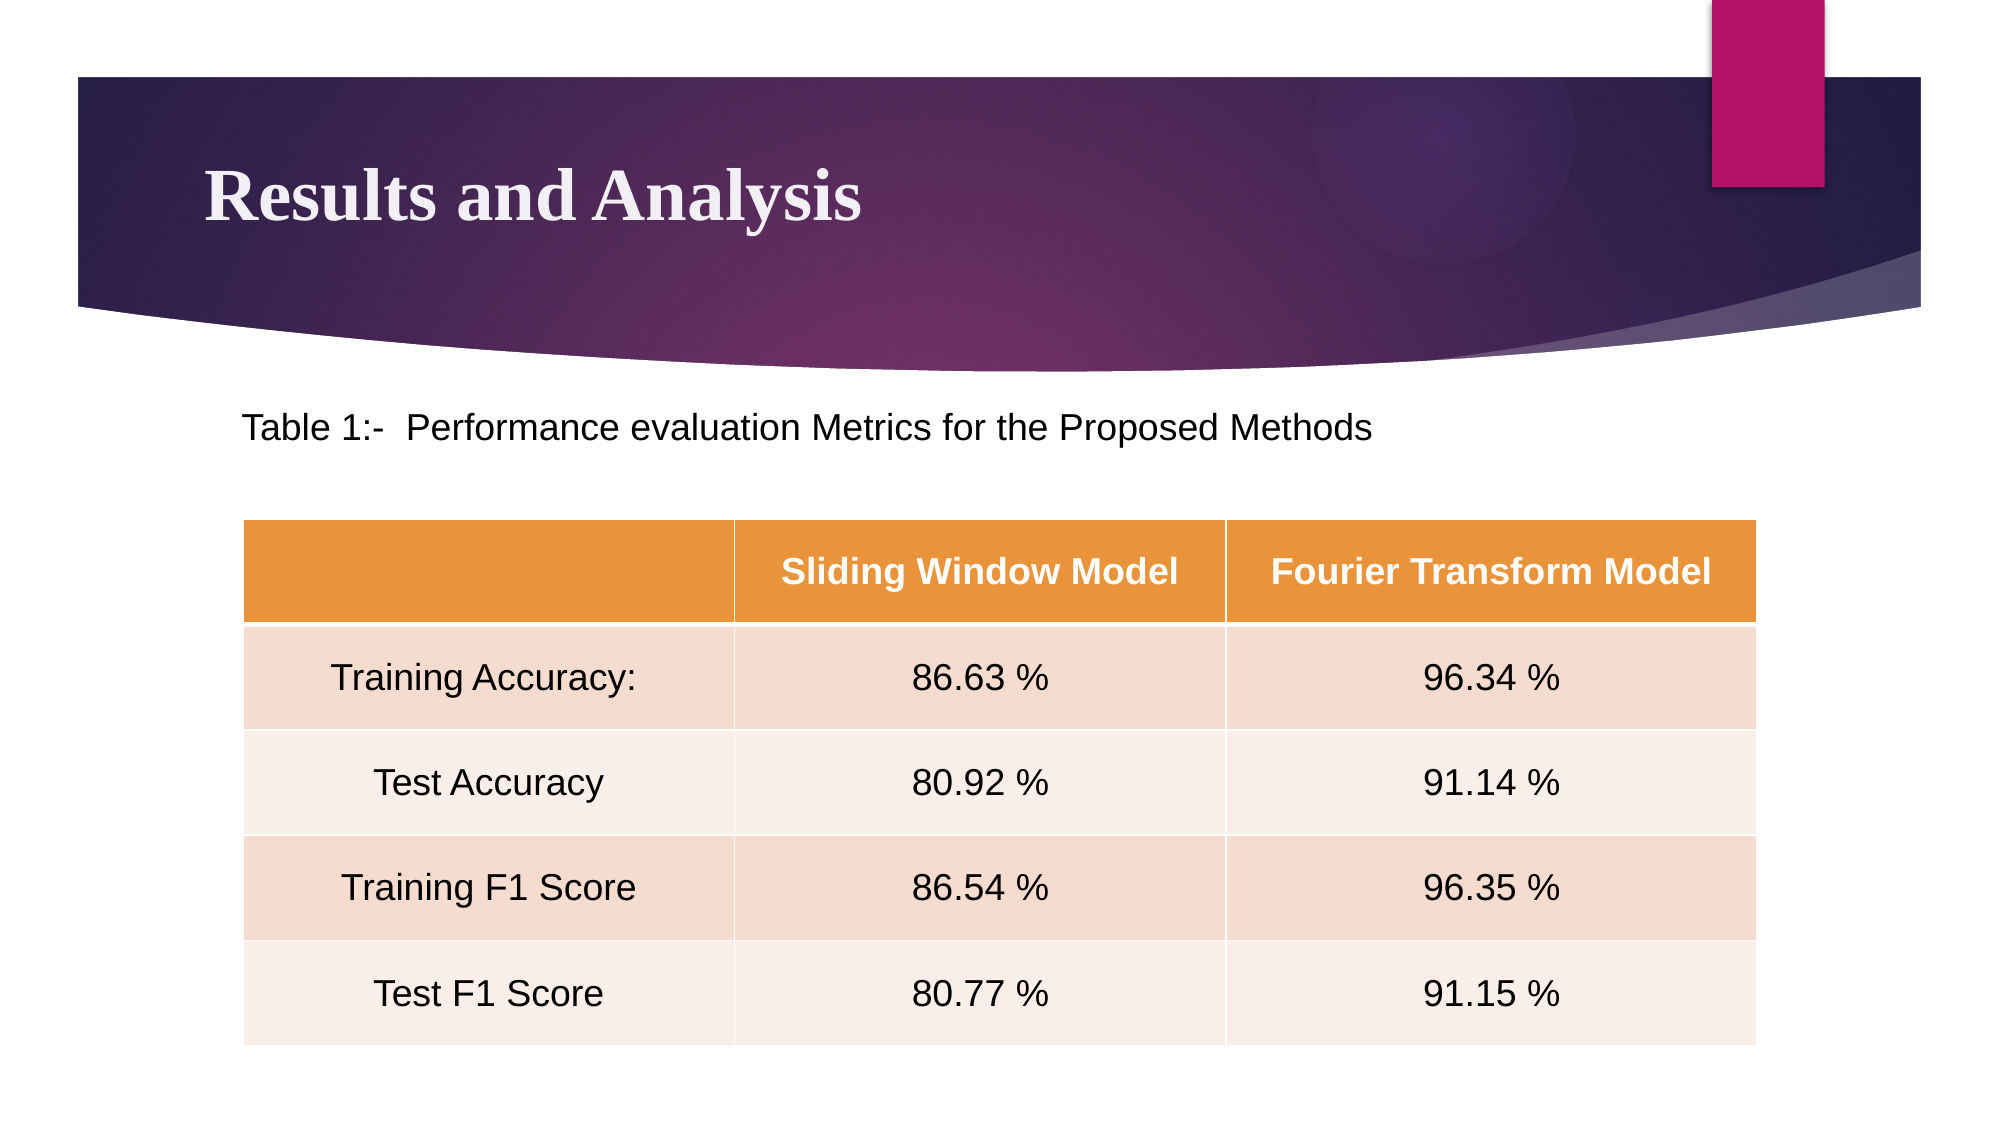

# Results and Analysis
Table 1:-  Performance evaluation Metrics for the Proposed Methods
|  | Sliding Window Model | Fourier Transform Model |
| --- | --- | --- |
| Training Accuracy: | 86.63 % | 96.34 % |
| Test Accuracy | 80.92 % | 91.14 % |
| Training F1 Score | 86.54 % | 96.35 % |
| Test F1 Score | 80.77 % | 91.15 % |